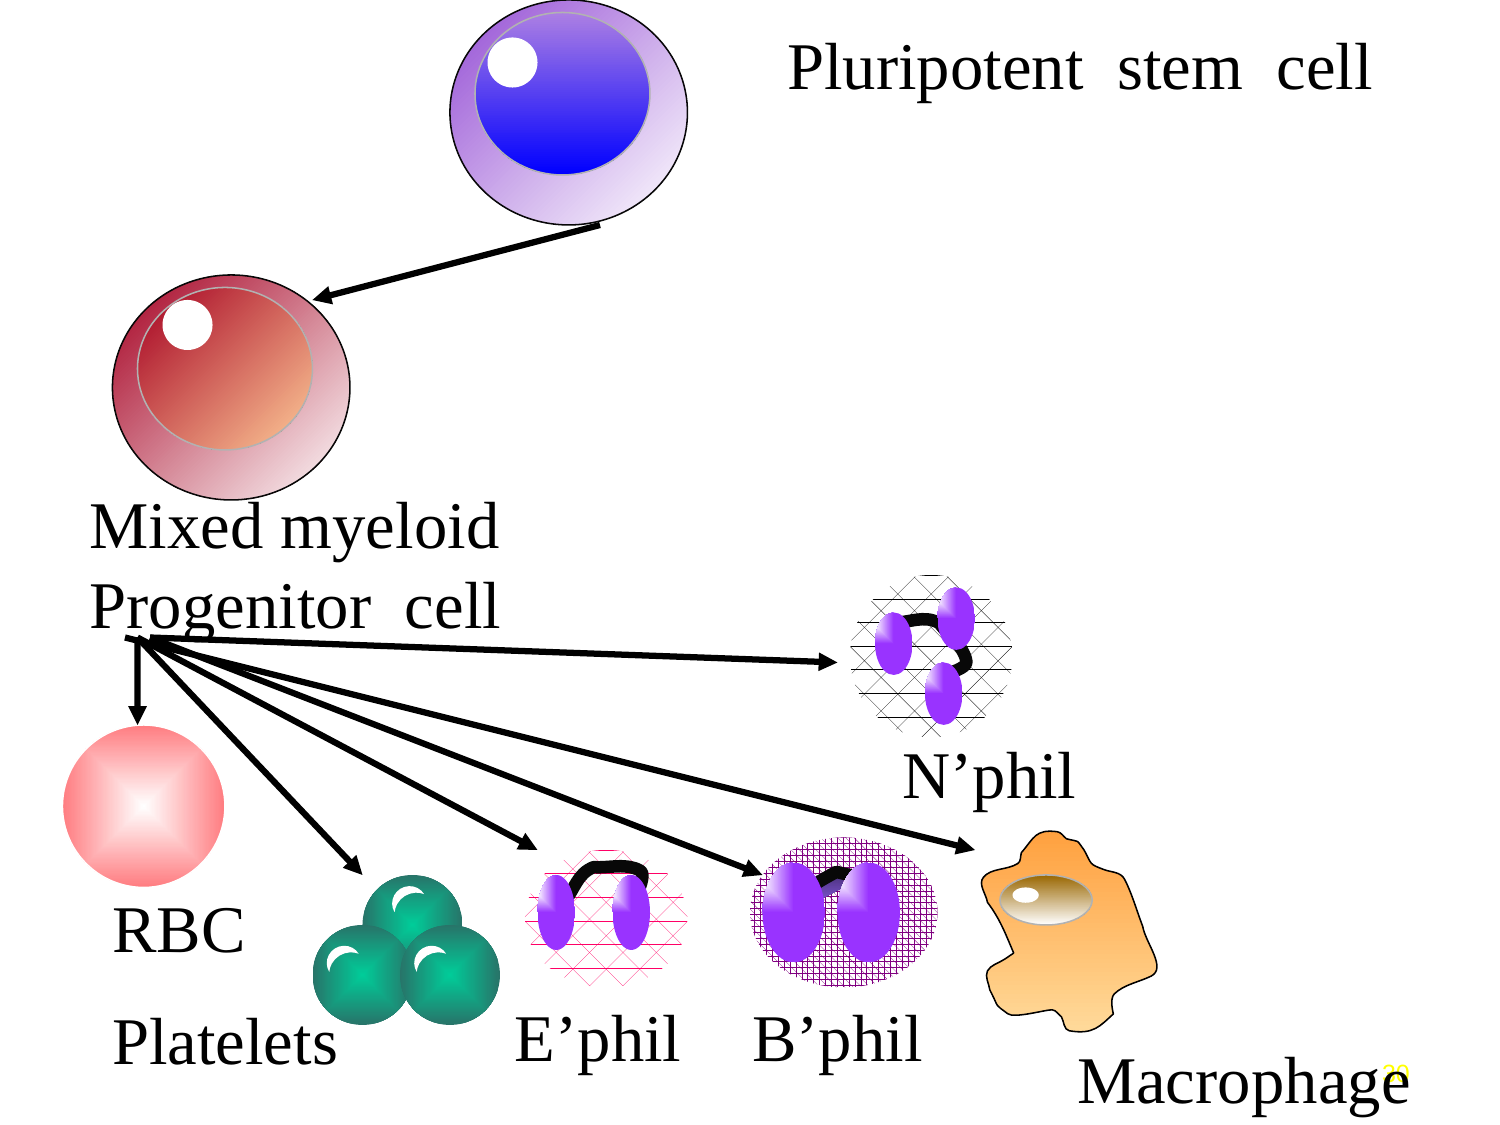

Pluripotent  stem  cell

Mixed myeloid
Progenitor  cell

N’phil

RBC

E’phil
B’phil
Platelets
Macrophage
30